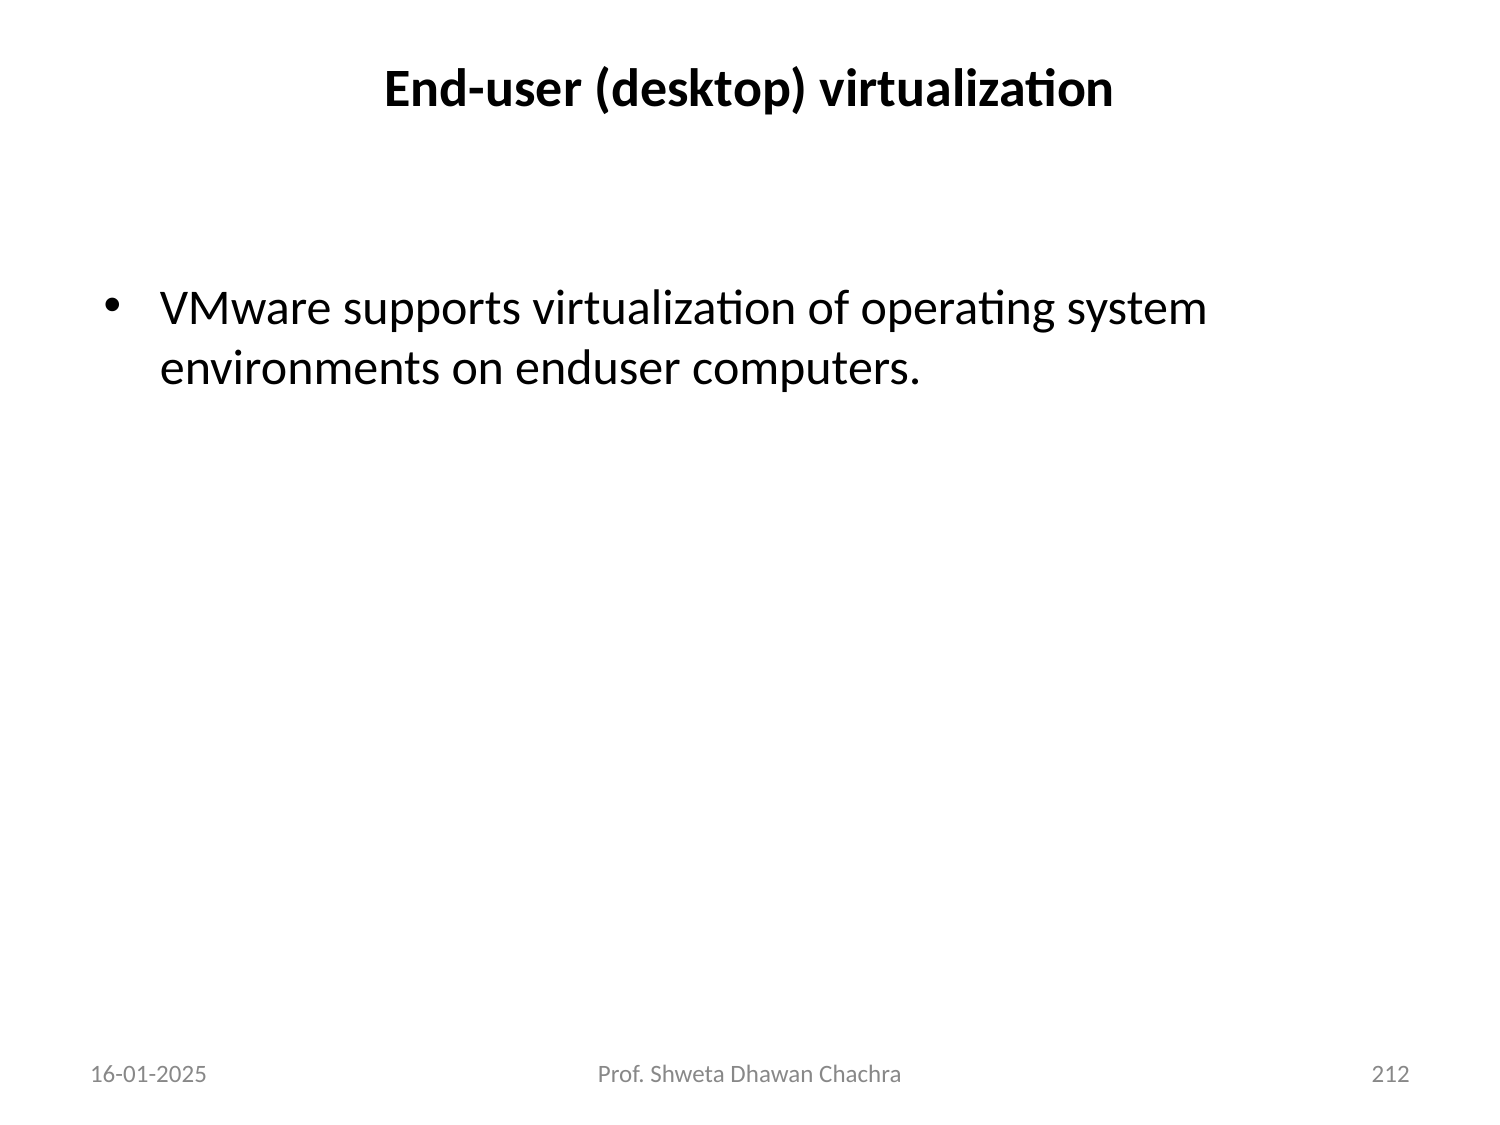

# End-user (desktop) virtualization
VMware supports virtualization of operating system environments on enduser computers.

16-01-2025
Prof. Shweta Dhawan Chachra
212